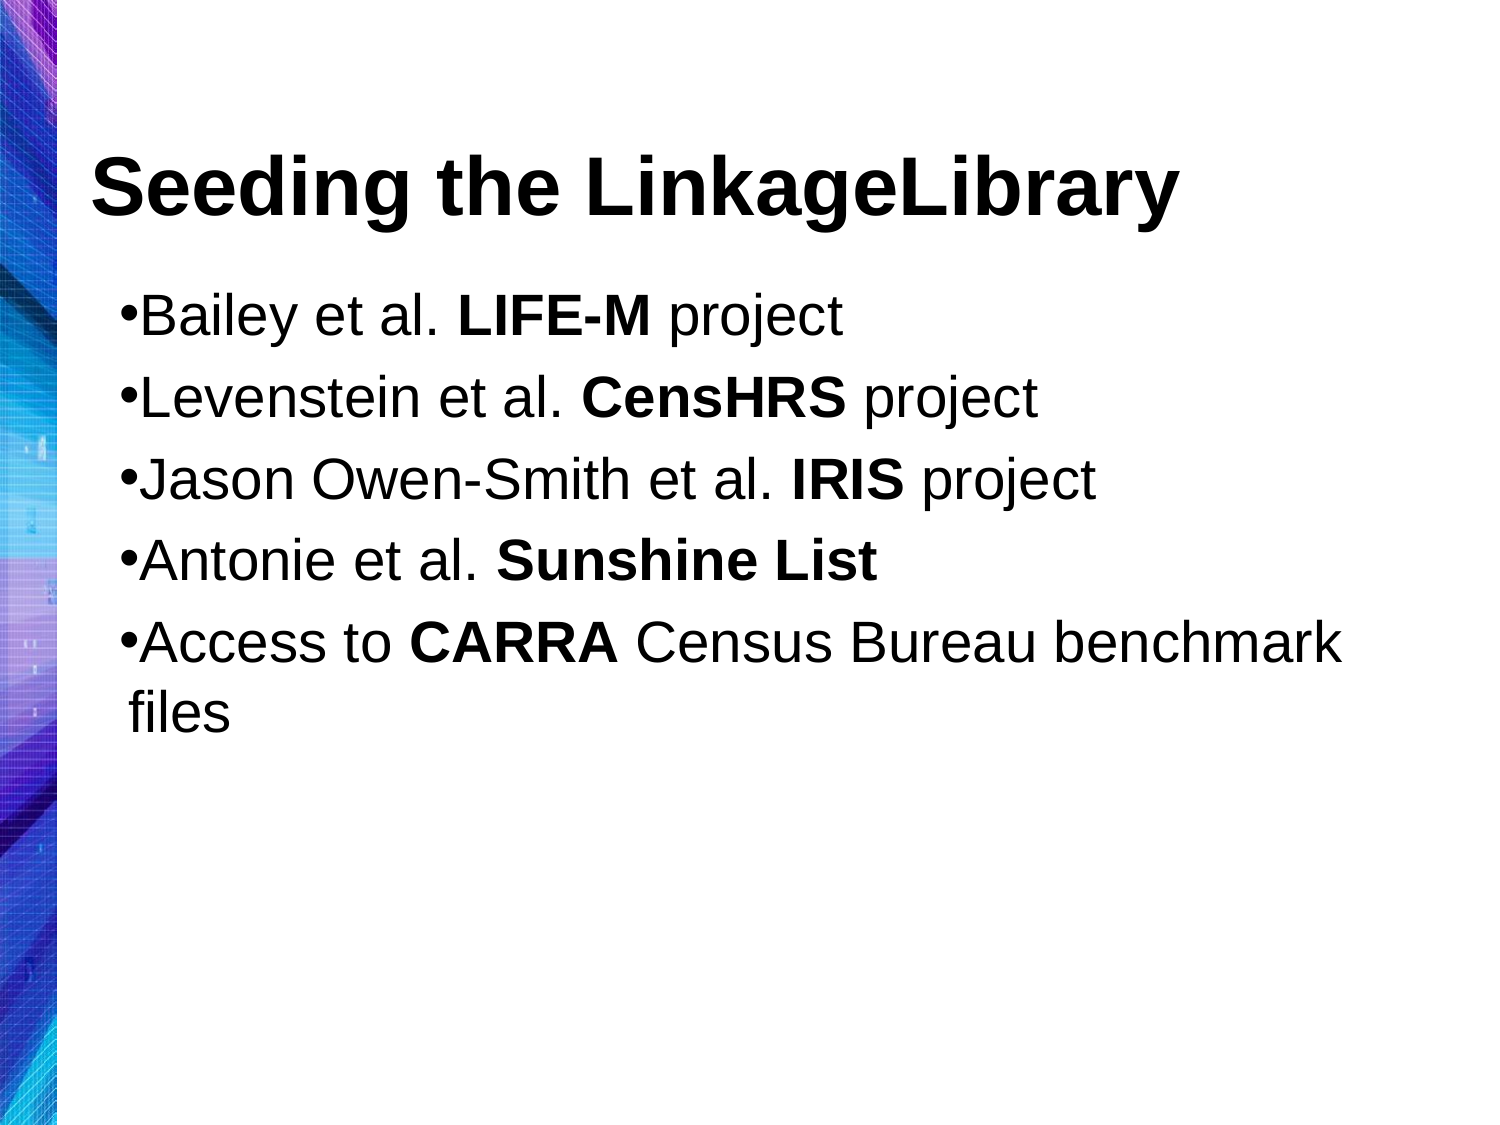

# Seeding the LinkageLibrary
Bailey et al. LIFE-M project
Levenstein et al. CensHRS project
Jason Owen-Smith et al. IRIS project
Antonie et al. Sunshine List
Access to CARRA Census Bureau benchmark files